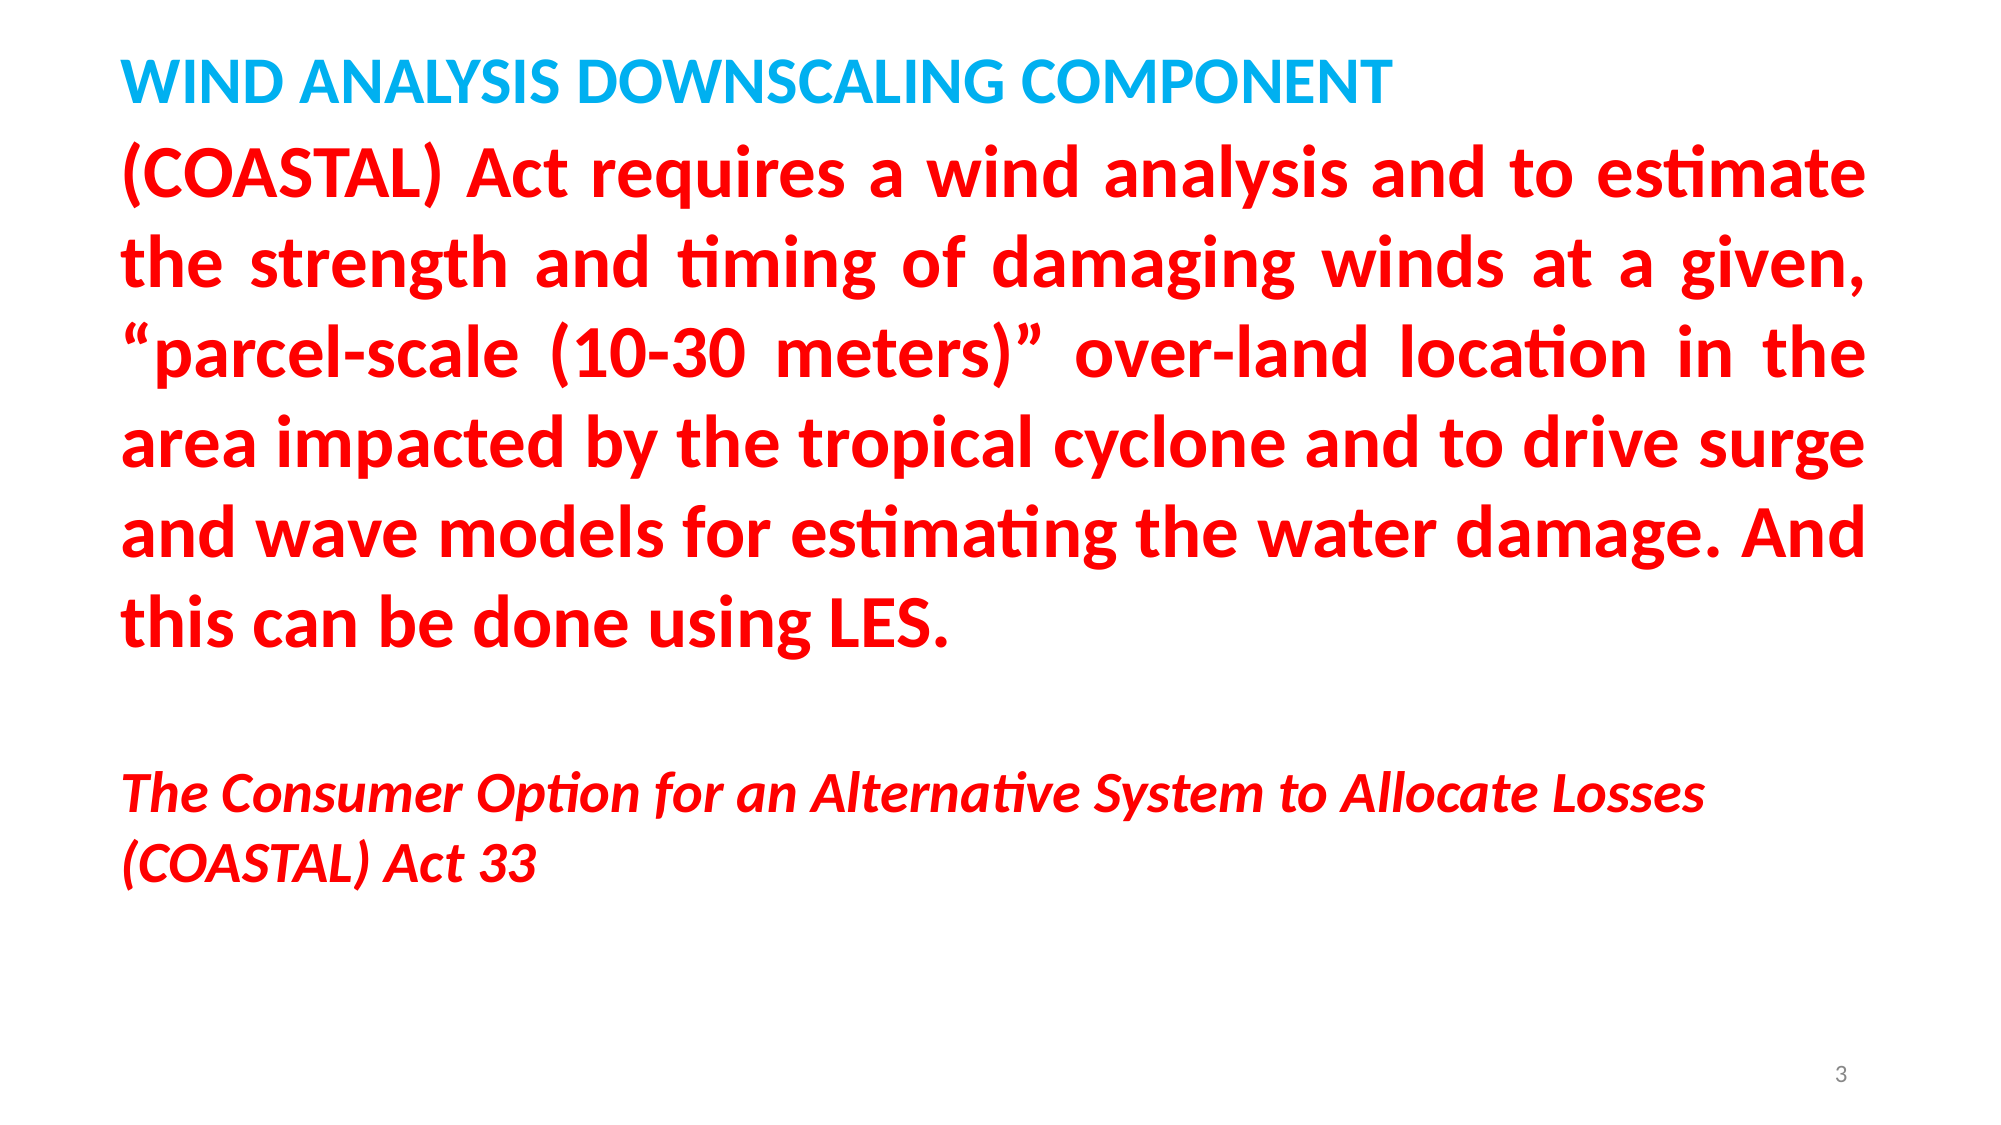

WIND ANALYSIS DOWNSCALING COMPONENT
(COASTAL) Act requires a wind analysis and to estimate the strength and timing of damaging winds at a given, “parcel-scale (10-30 meters)” over-land location in the area impacted by the tropical cyclone and to drive surge and wave models for estimating the water damage. And this can be done using LES.
The Consumer Option for an Alternative System to Allocate Losses (COASTAL) Act 33
3